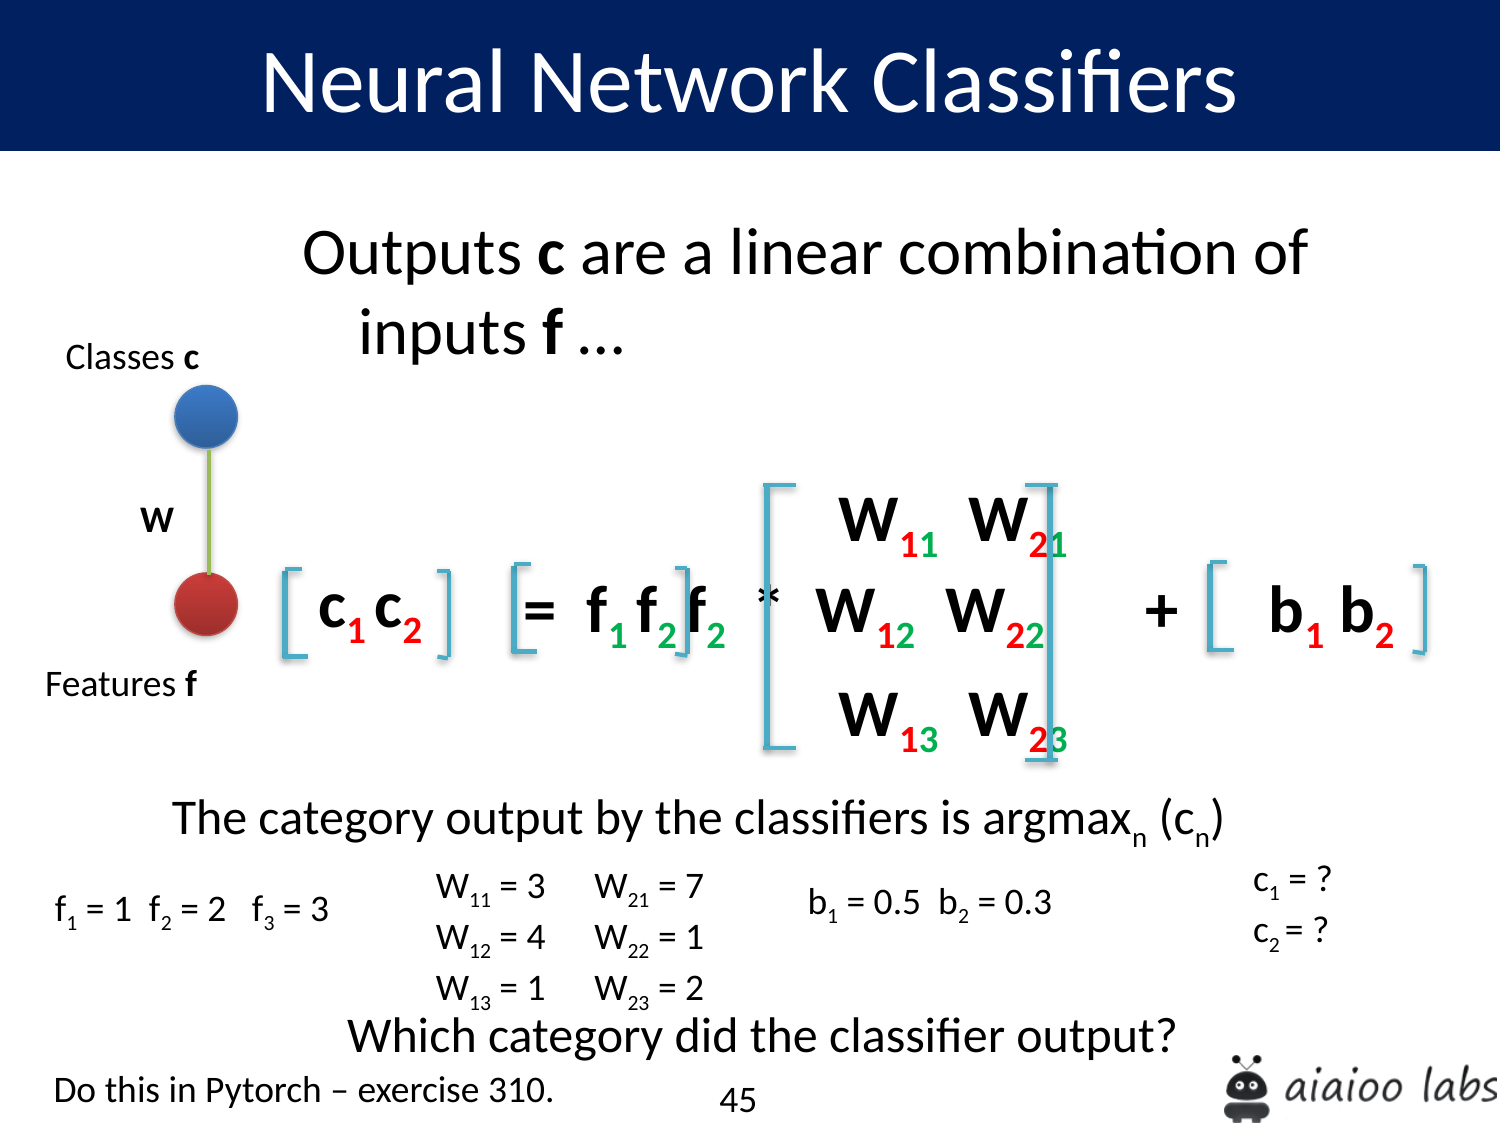

Neural Network Classifiers
Outputs c are a linear combination of inputs f …

				  W11  W21   			 =  f1 f2 f2   *  W12  W22        +      b1 b2
		                      W13  W23

Classes c

W
c1 c2

Features f
The category output by the classifiers is argmaxn (cn)
c1 = ?
c2 = ?
W11 = 3	 W21 = 7
W12 = 4	 W22 = 1
W13 = 1	 W23 = 2
b1 = 0.5  b2 = 0.3
f1 = 1  f2 = 2   f3 = 3
Which category did the classifier output?
Do this in Pytorch – exercise 310.